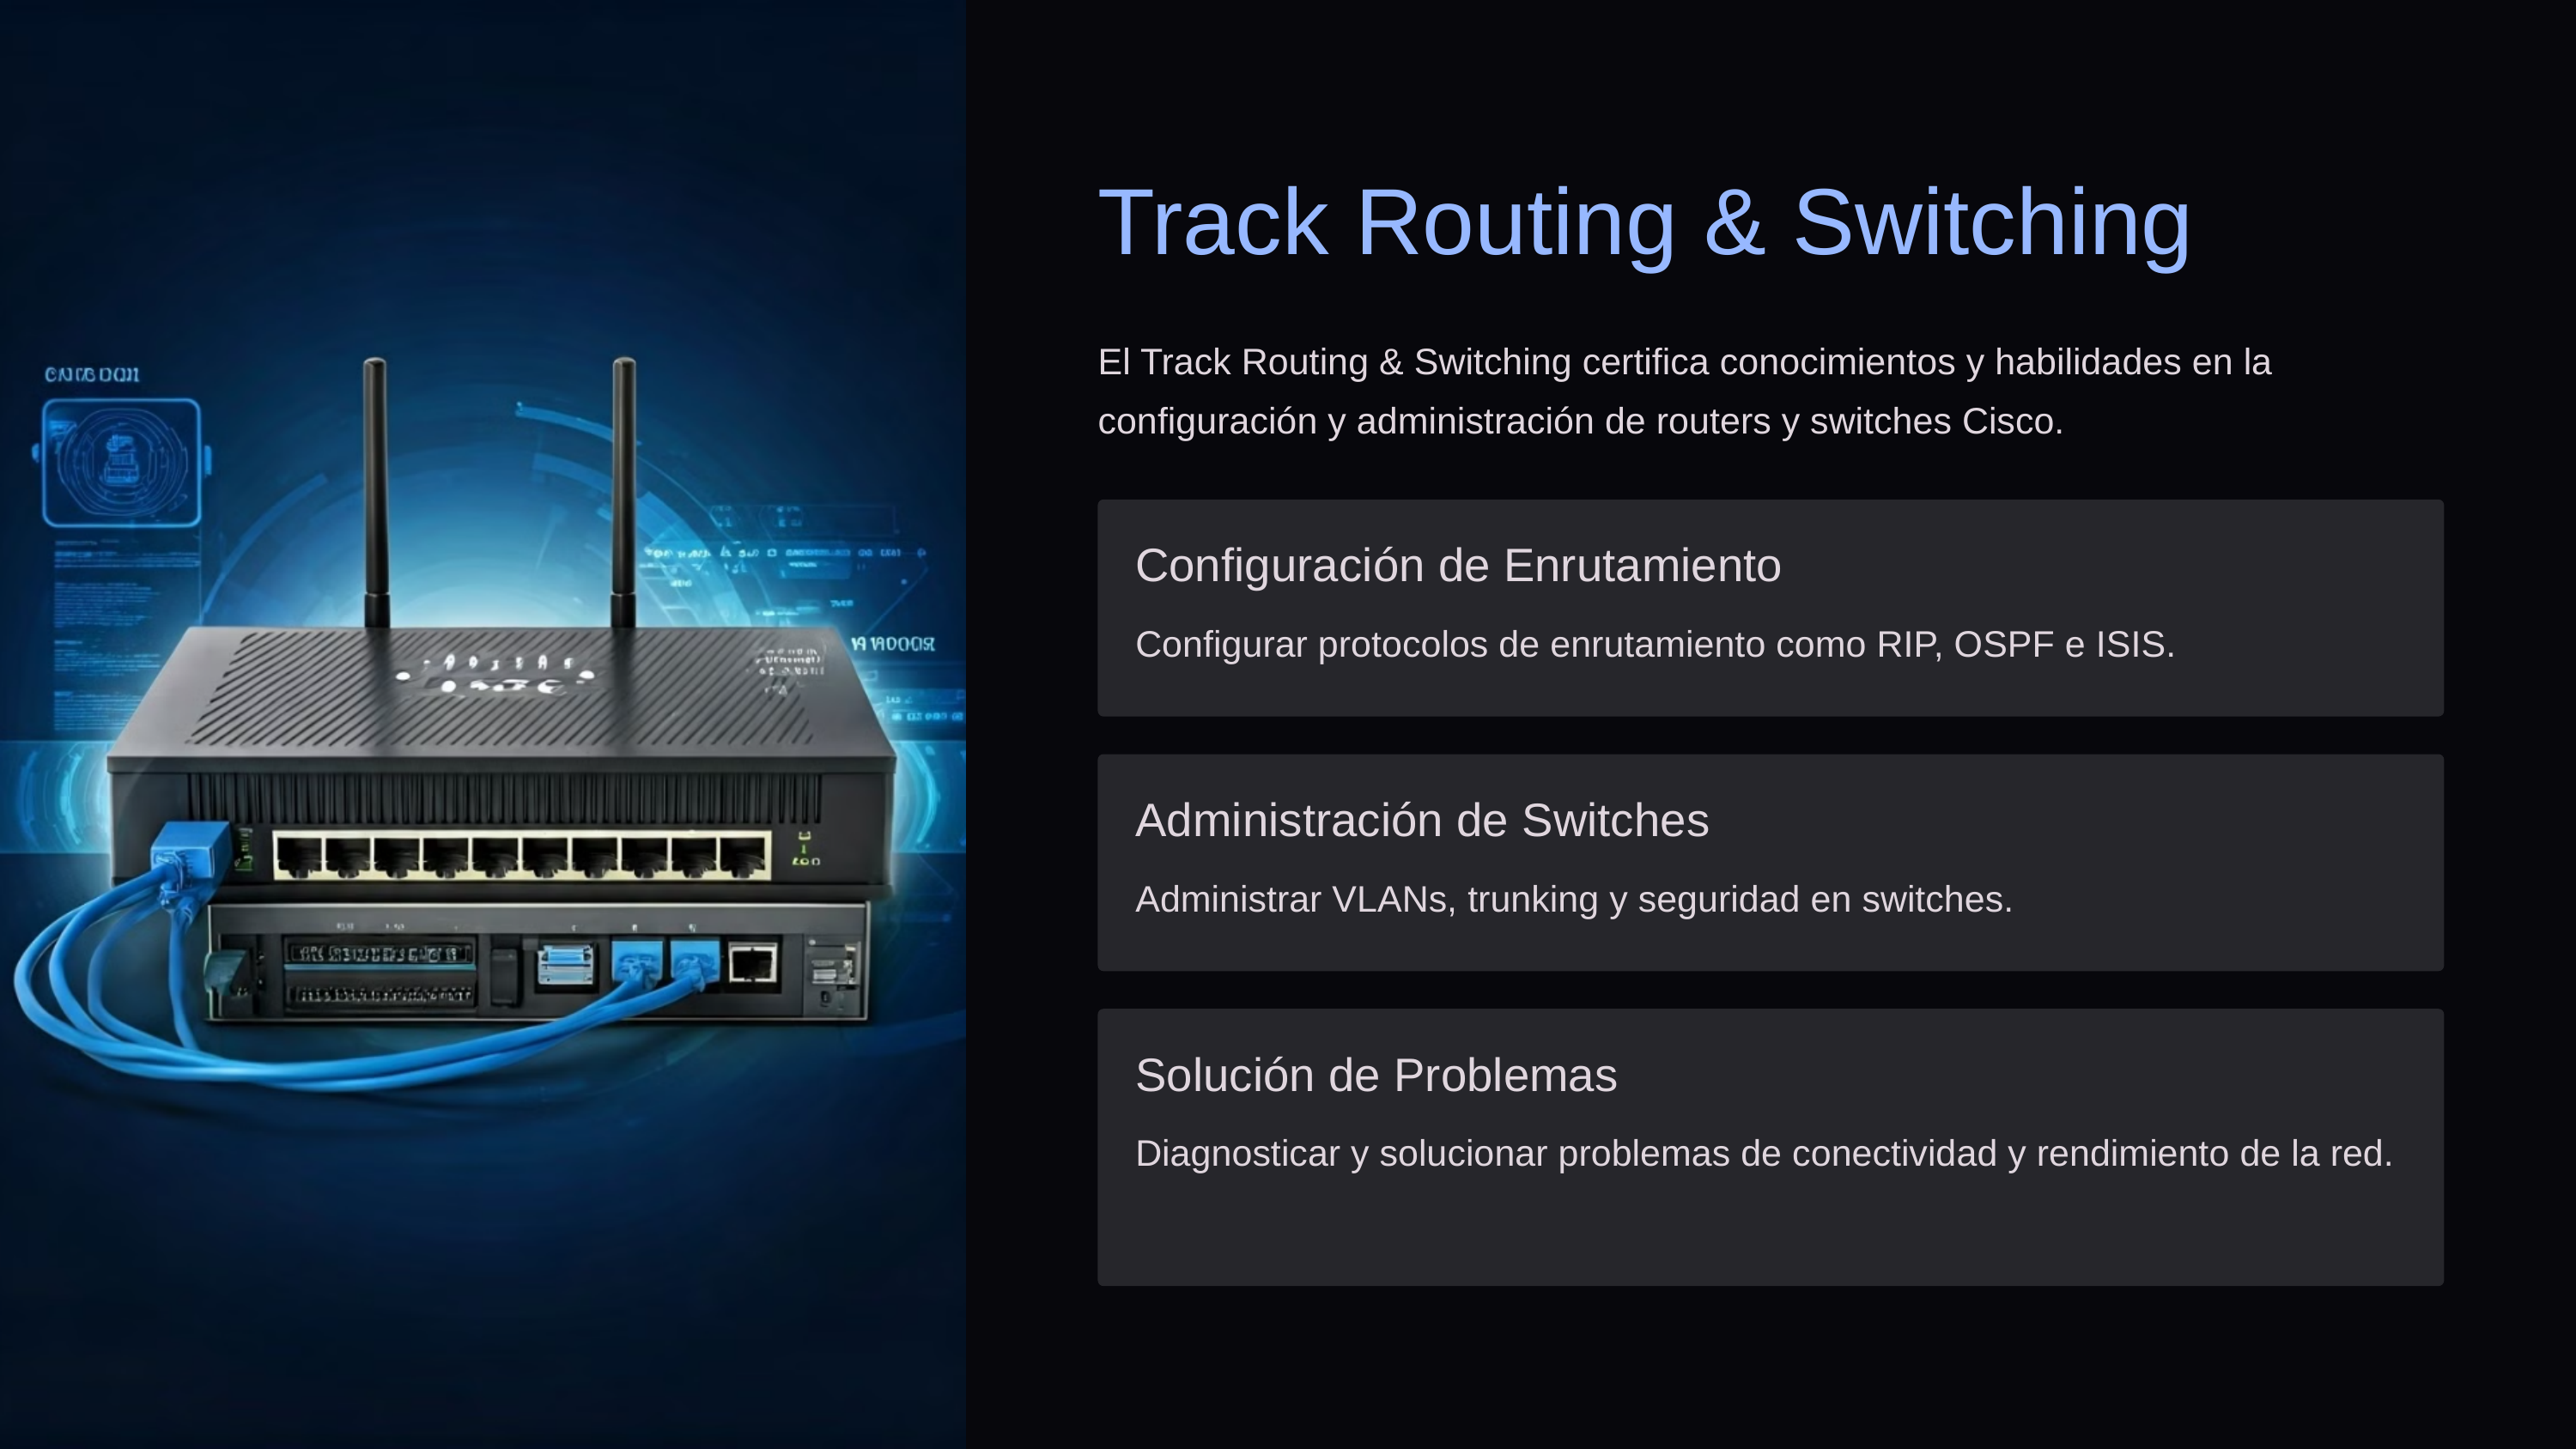

Track Routing & Switching
El Track Routing & Switching certifica conocimientos y habilidades en la configuración y administración de routers y switches Cisco.

Configuración de Enrutamiento
Configurar protocolos de enrutamiento como RIP, OSPF e ISIS.

Administración de Switches
Administrar VLANs, trunking y seguridad en switches.

Solución de Problemas
Diagnosticar y solucionar problemas de conectividad y rendimiento de la red.